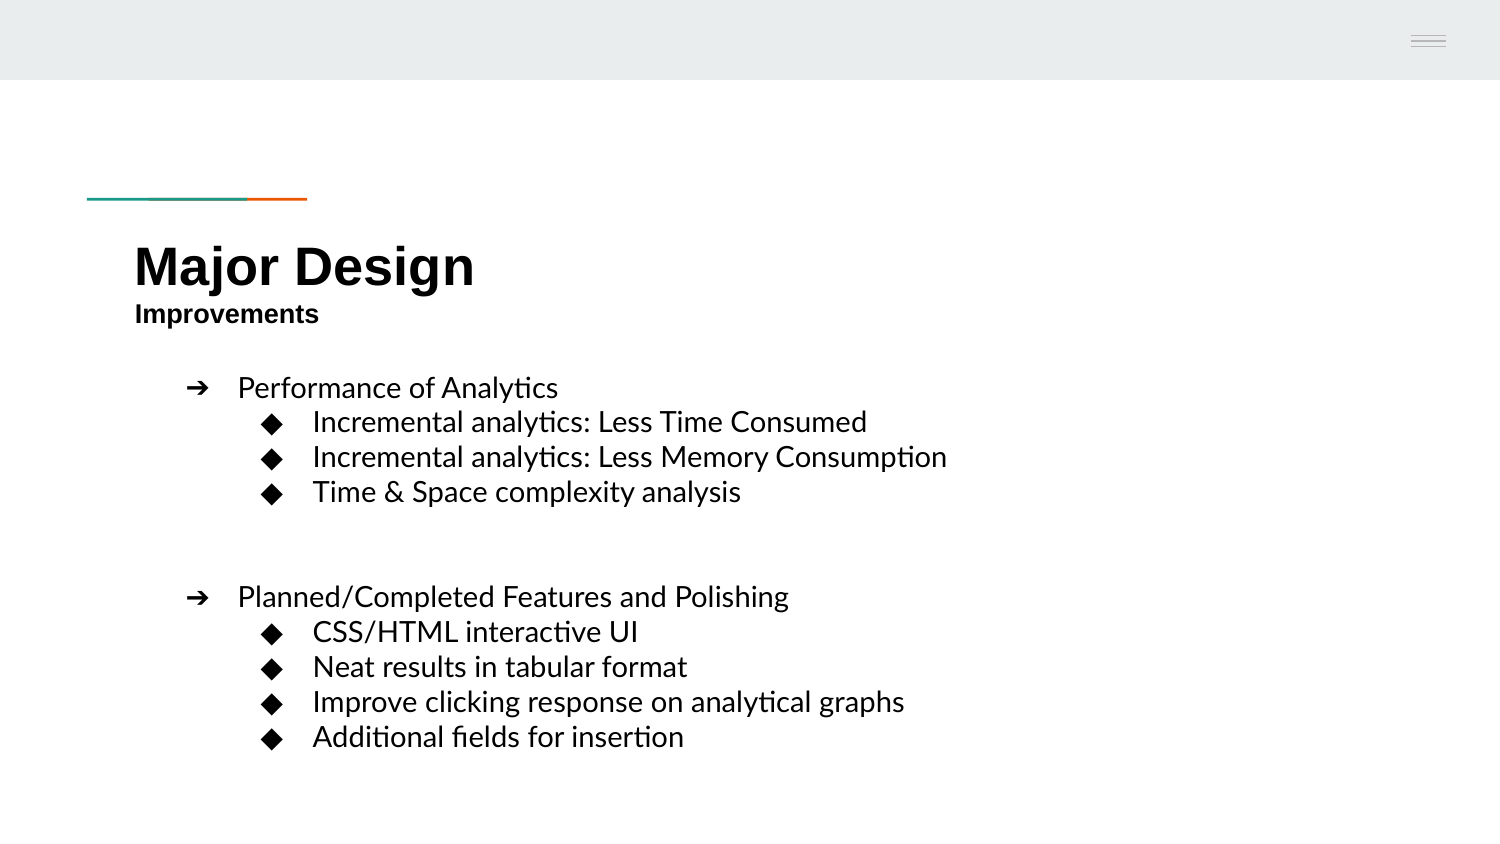

# Major Design
Improvements
Performance of Analytics
Incremental analytics: Less Time Consumed
Incremental analytics: Less Memory Consumption
Time & Space complexity analysis

Planned/Completed Features and Polishing
CSS/HTML interactive UI
Neat results in tabular format
Improve clicking response on analytical graphs
Additional fields for insertion